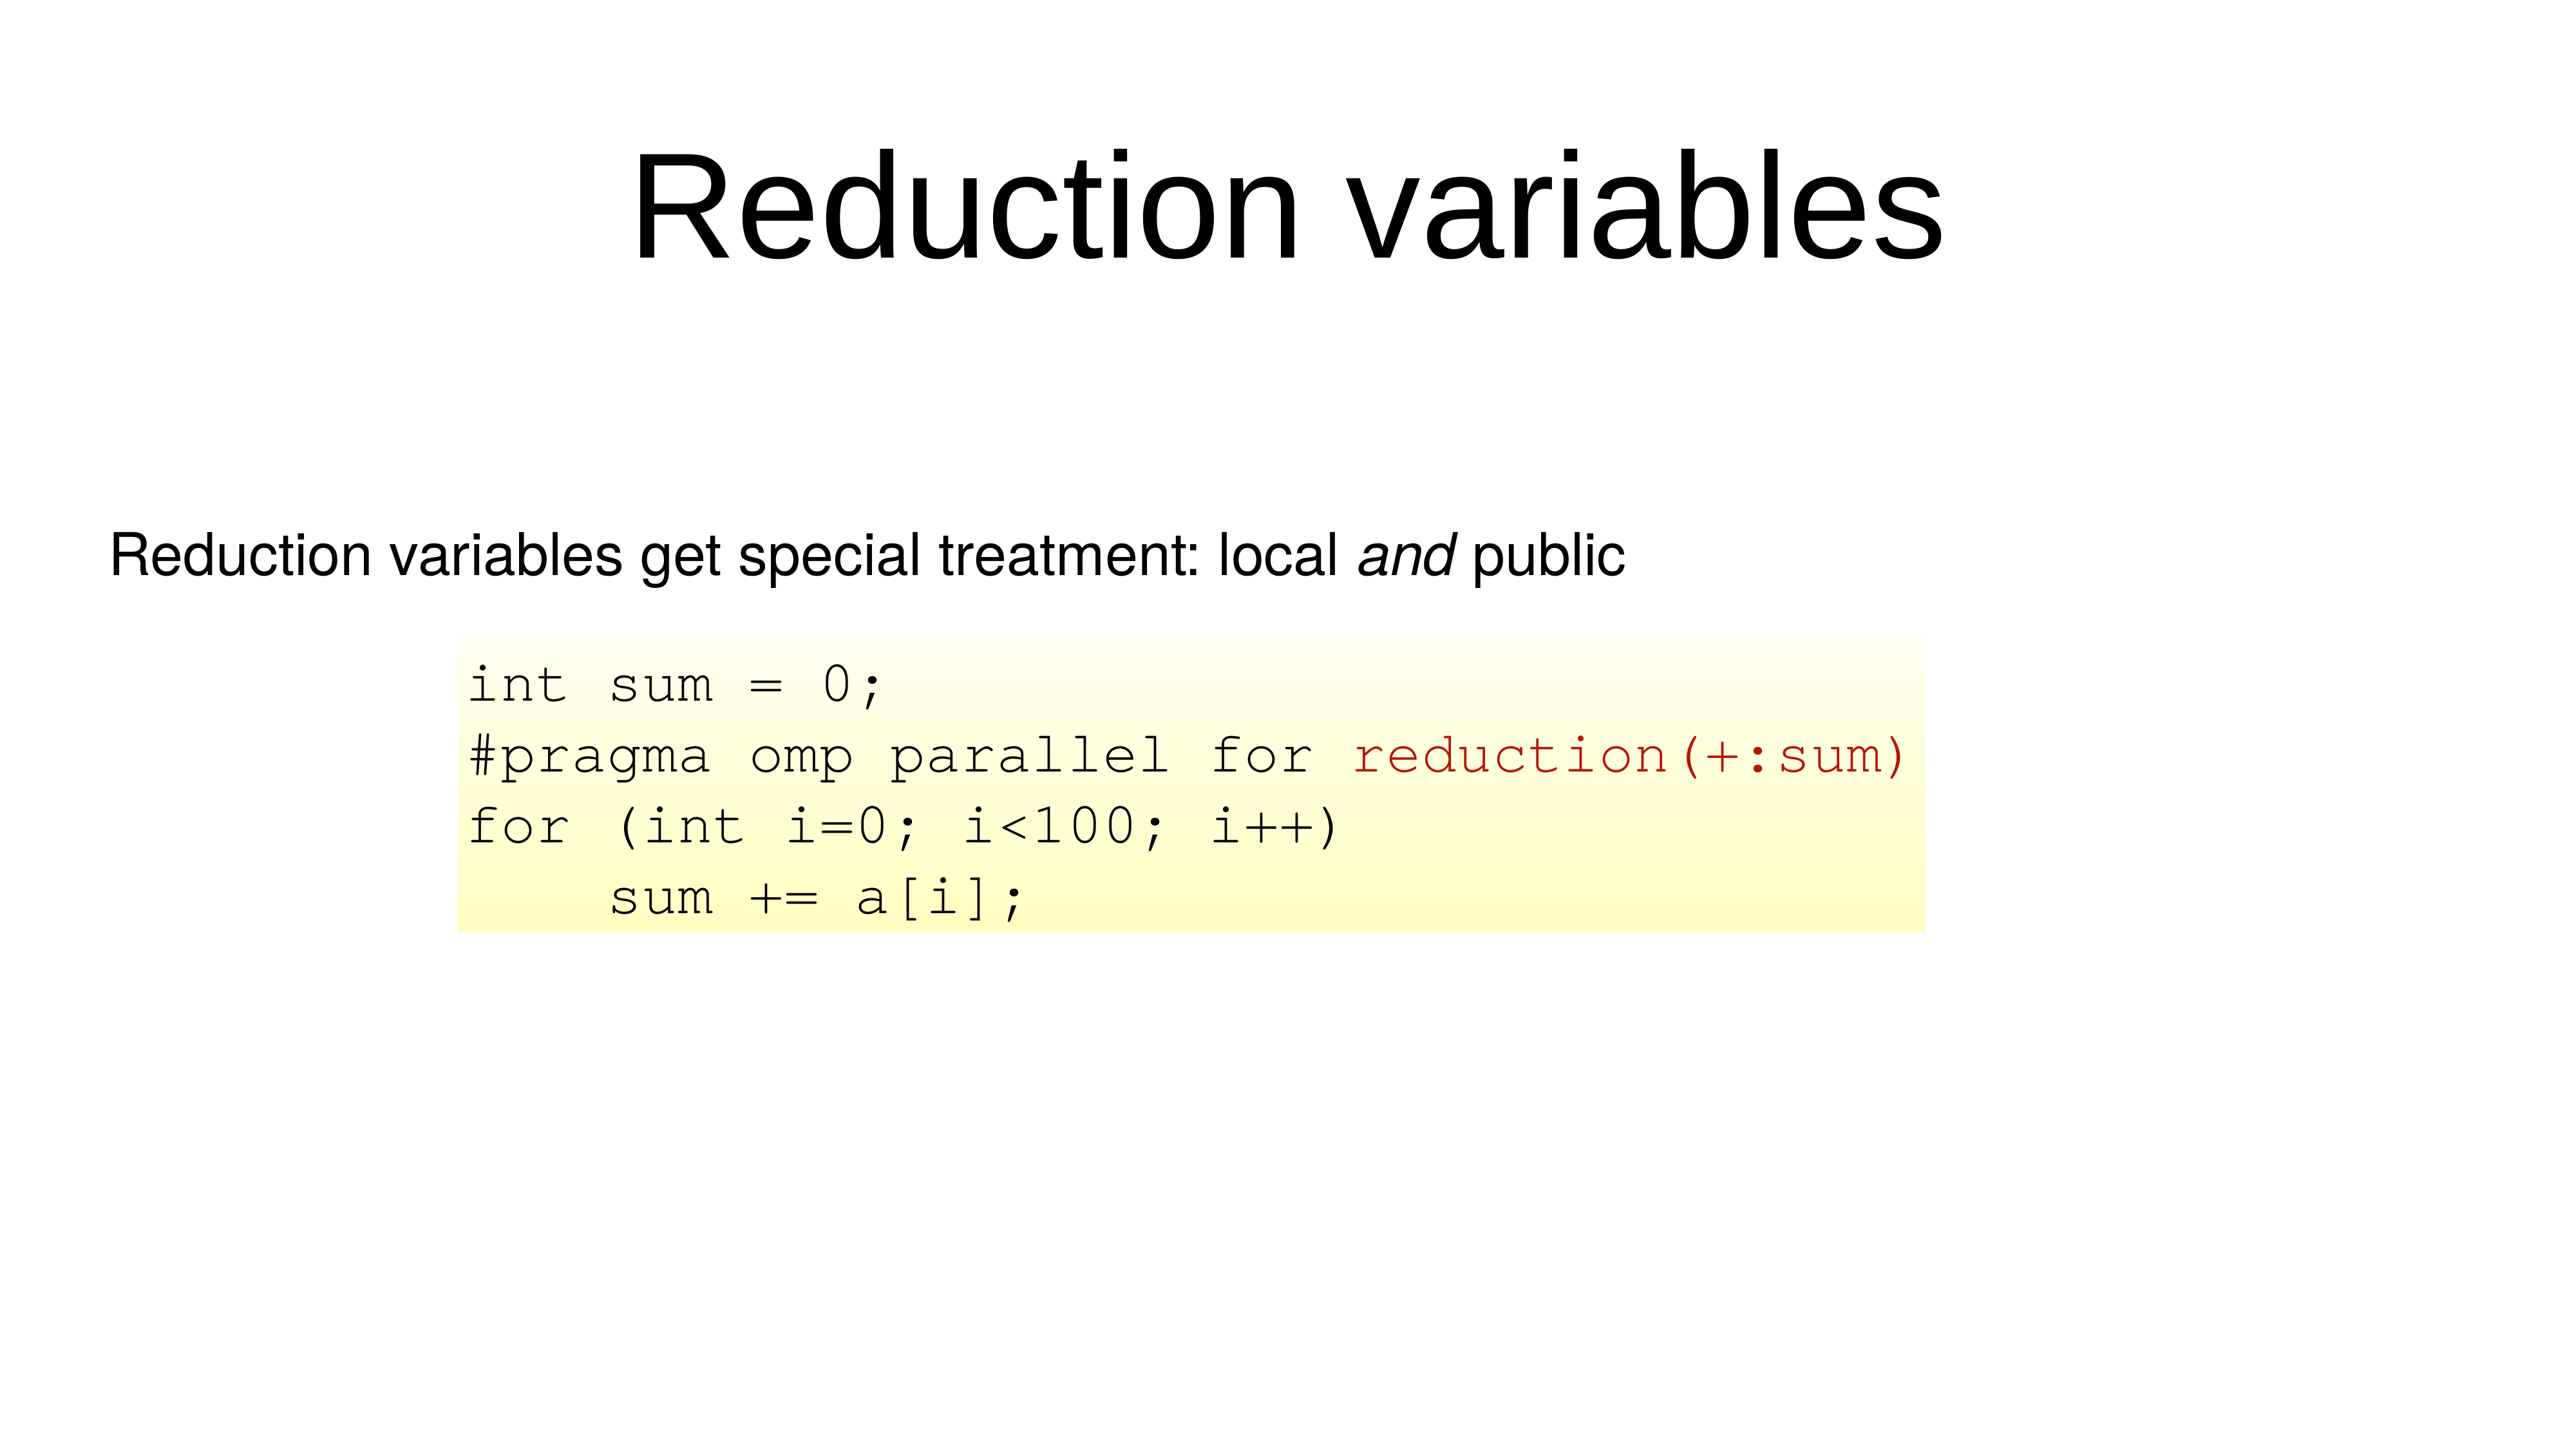

# Reduction variables
Reduction variables get special treatment: local and public
int sum = 0;
#pragma omp parallel for reduction(+:sum)
for (int i=0; i<100; i++)
    sum += a[i];
45